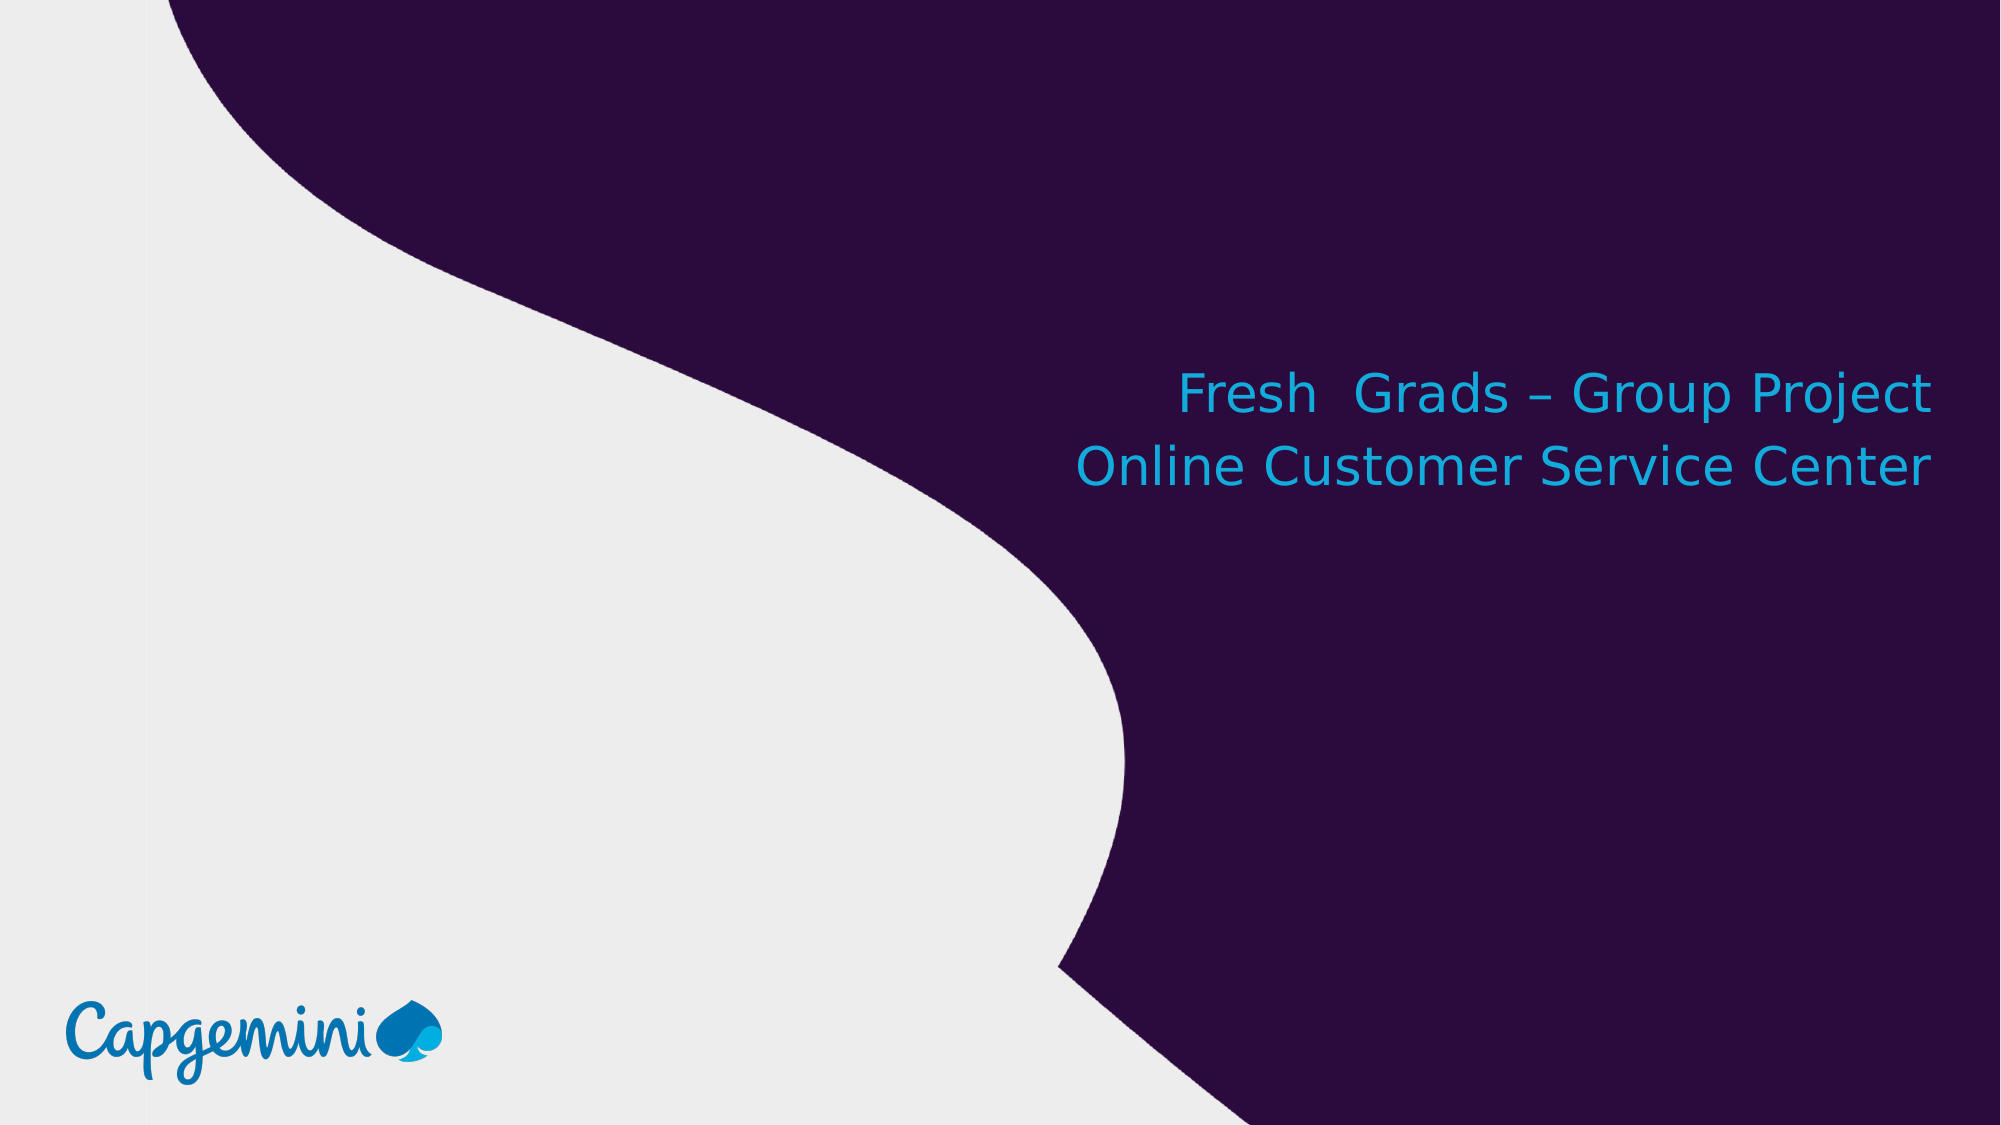

Fresh  Grads – Group Project
Online Customer Service Center